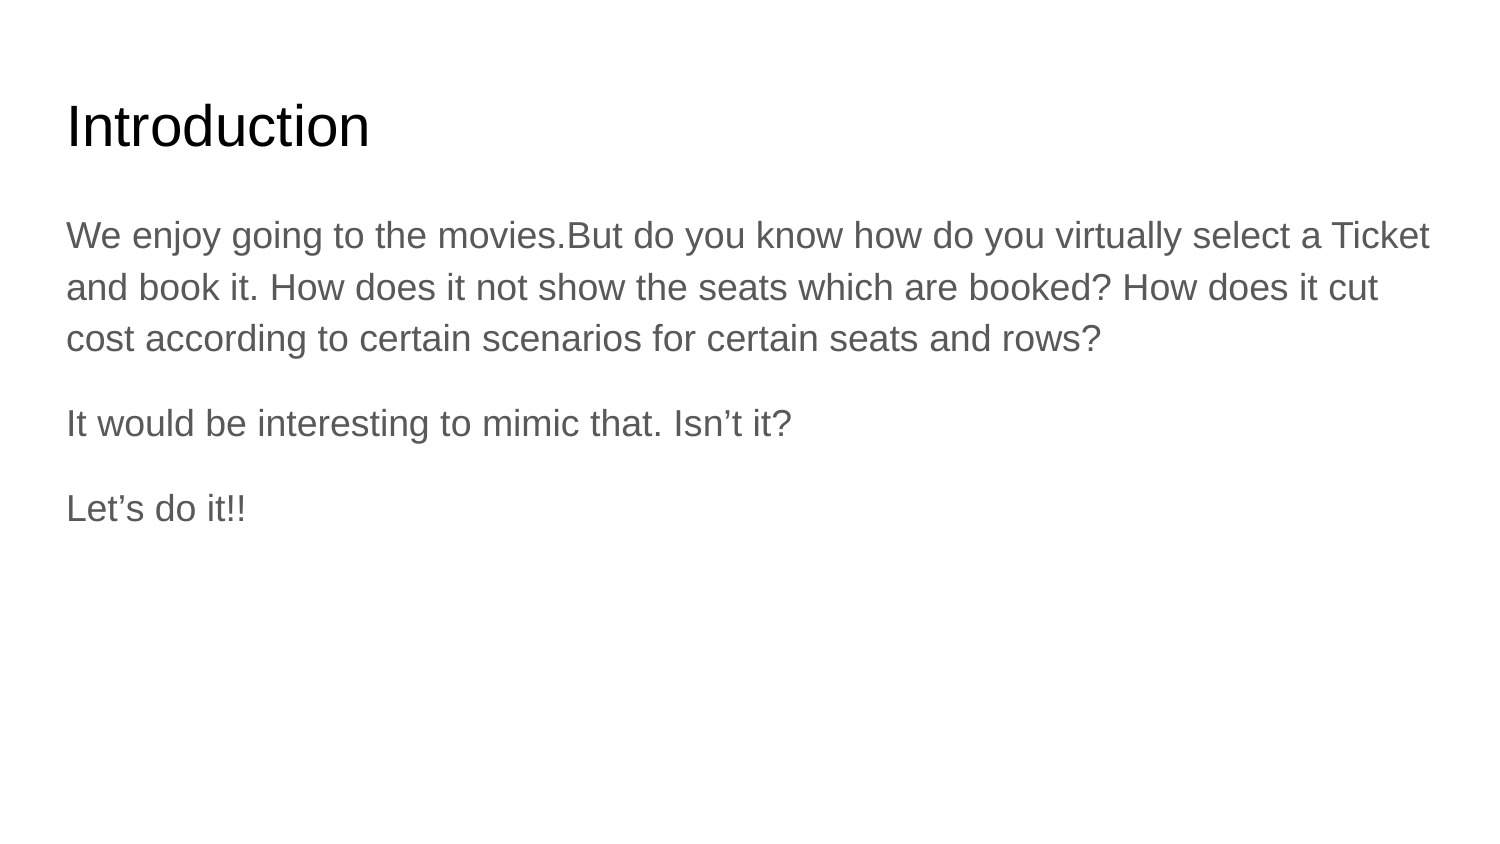

# Introduction
We enjoy going to the movies.But do you know how do you virtually select a Ticket and book it. How does it not show the seats which are booked? How does it cut cost according to certain scenarios for certain seats and rows?
It would be interesting to mimic that. Isn’t it?
Let’s do it!!